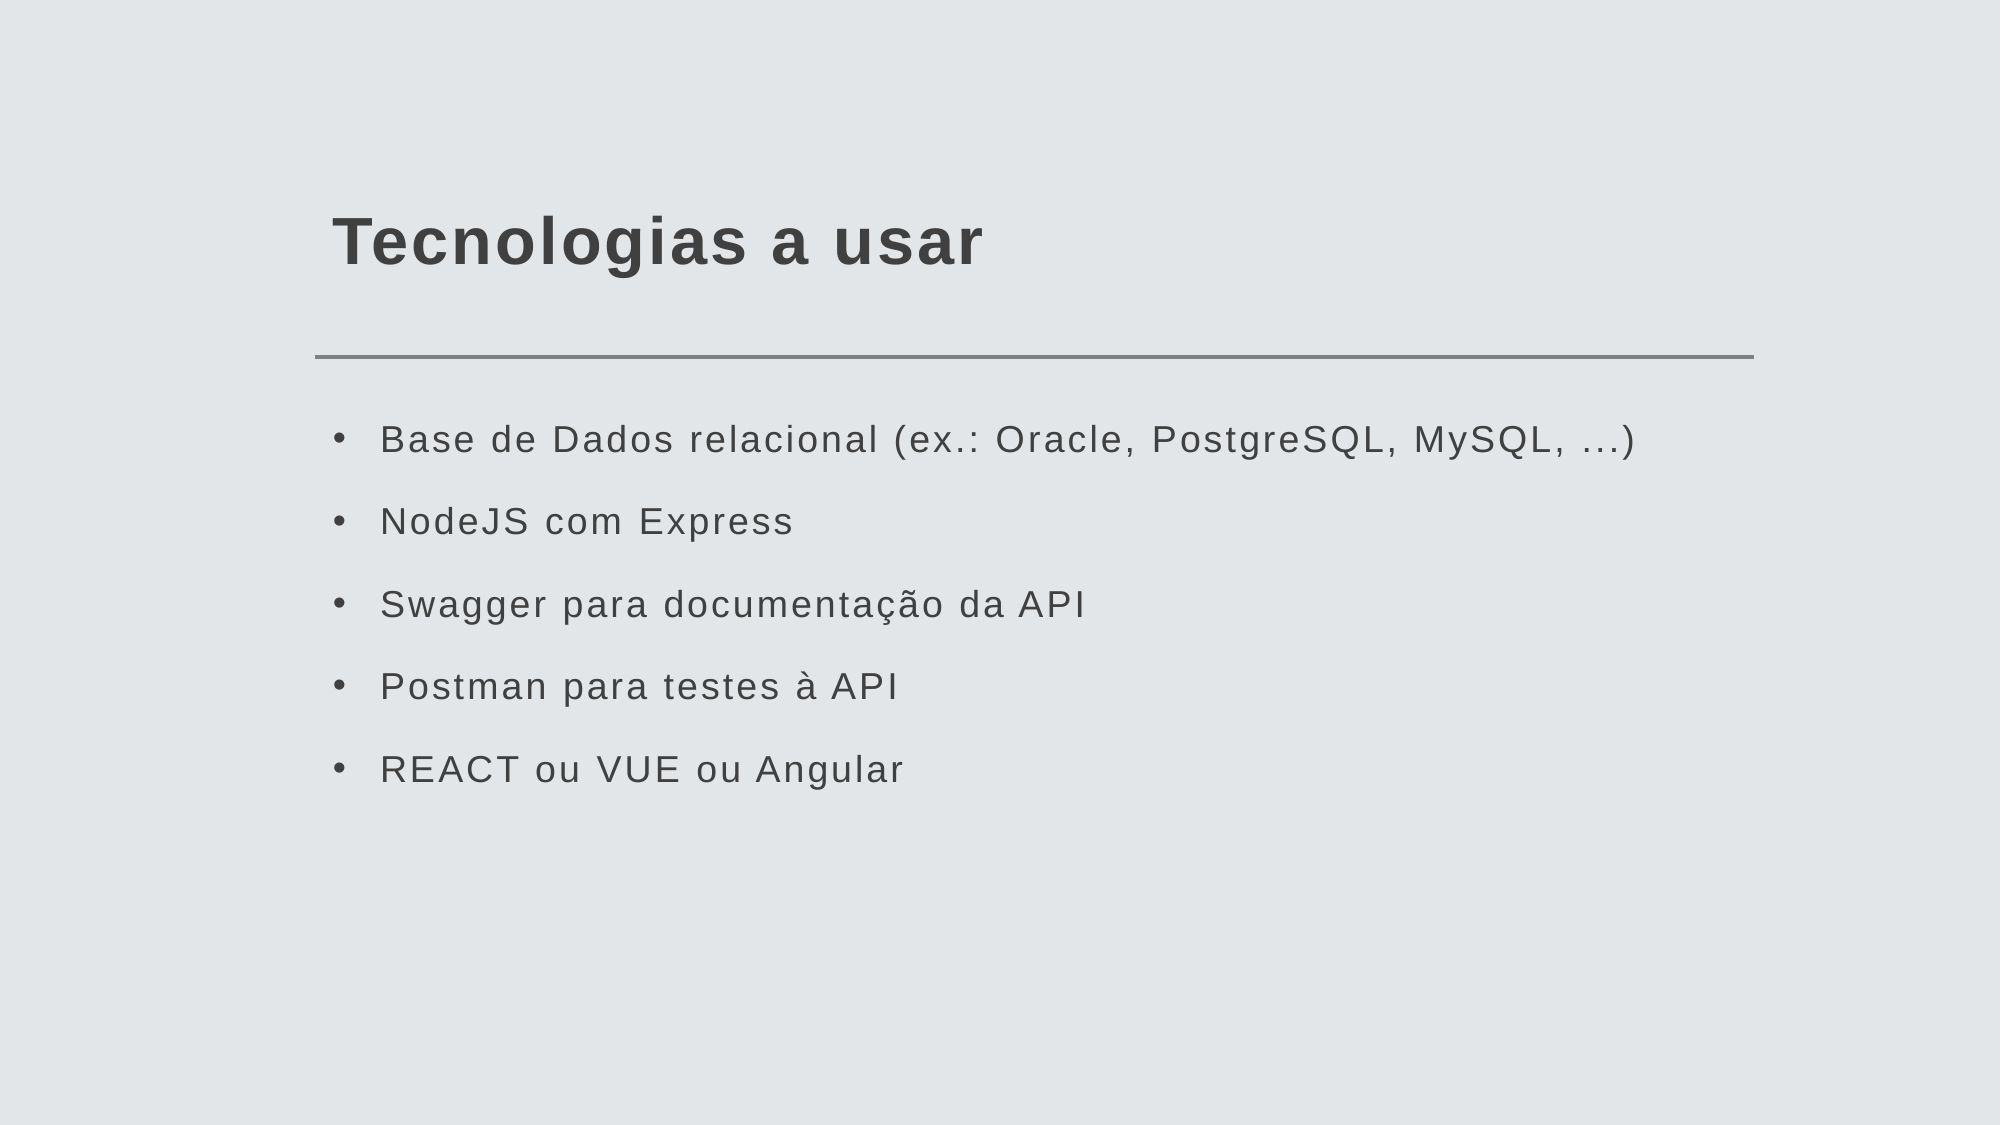

# Tecnologias a usar
Base de Dados relacional (ex.: Oracle, PostgreSQL, MySQL, ...)
NodeJS com Express
Swagger para documentação da API
Postman para testes à API
REACT ou VUE ou Angular